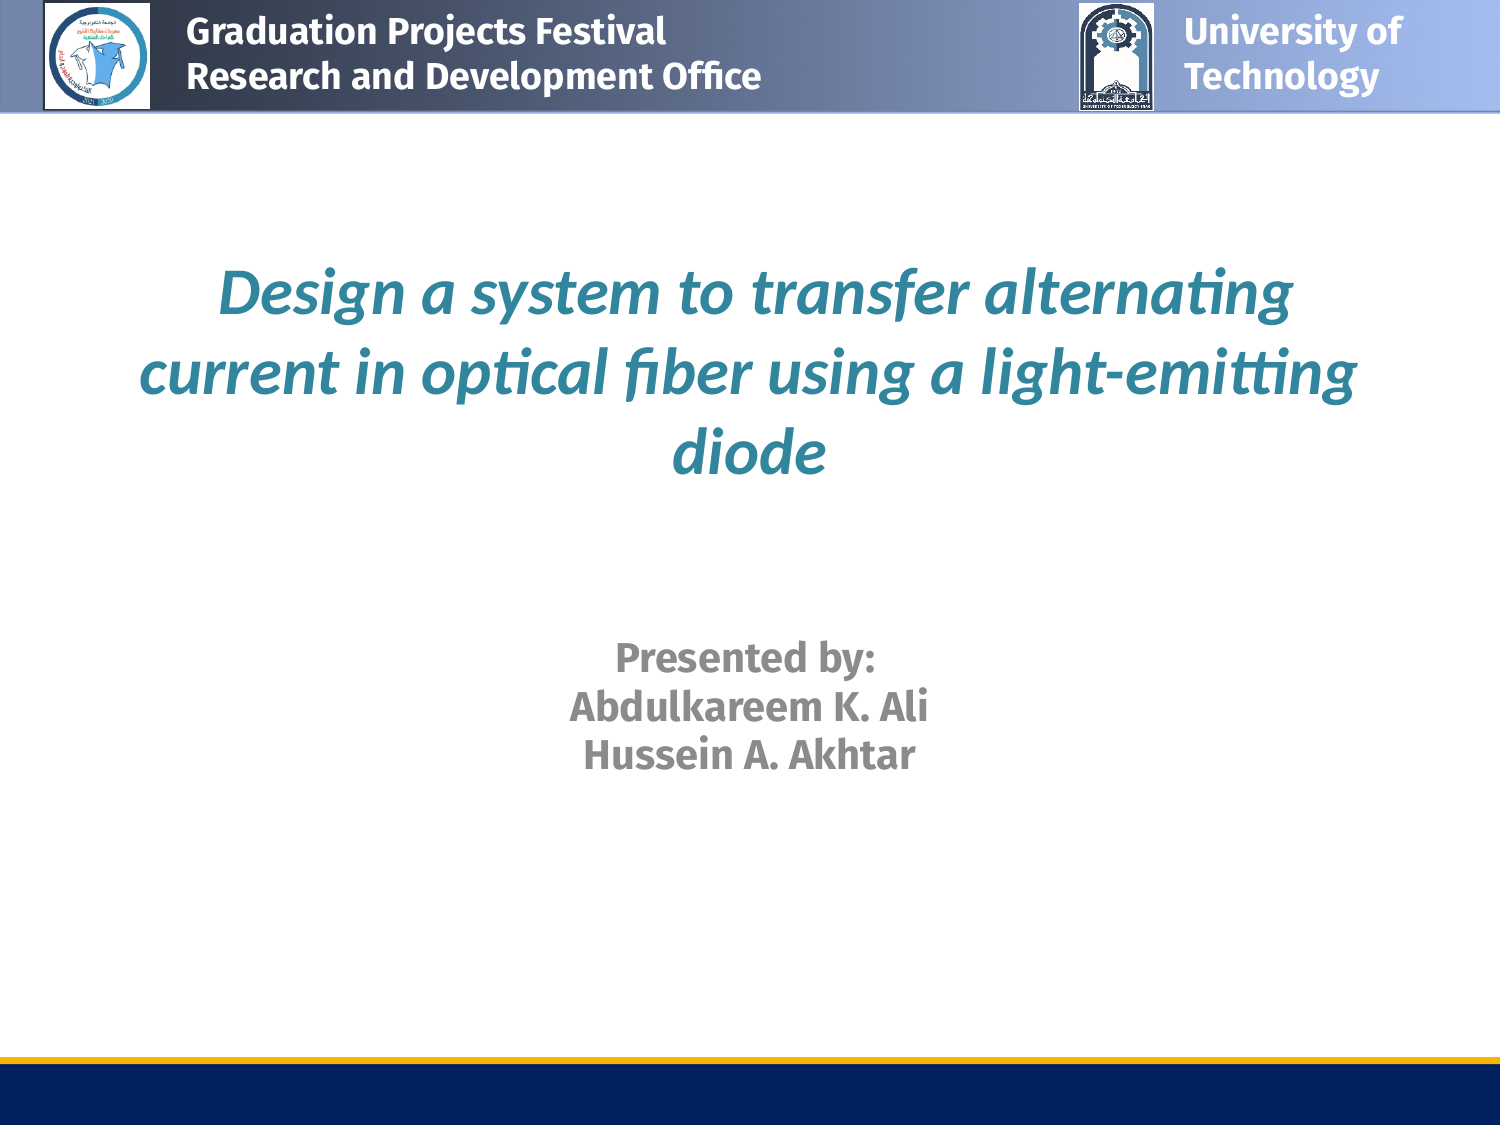

# Design a system to transfer alternating current in optical fiber using a light-emitting diode
Presented by:
Abdulkareem K. Ali
Hussein A. Akhtar